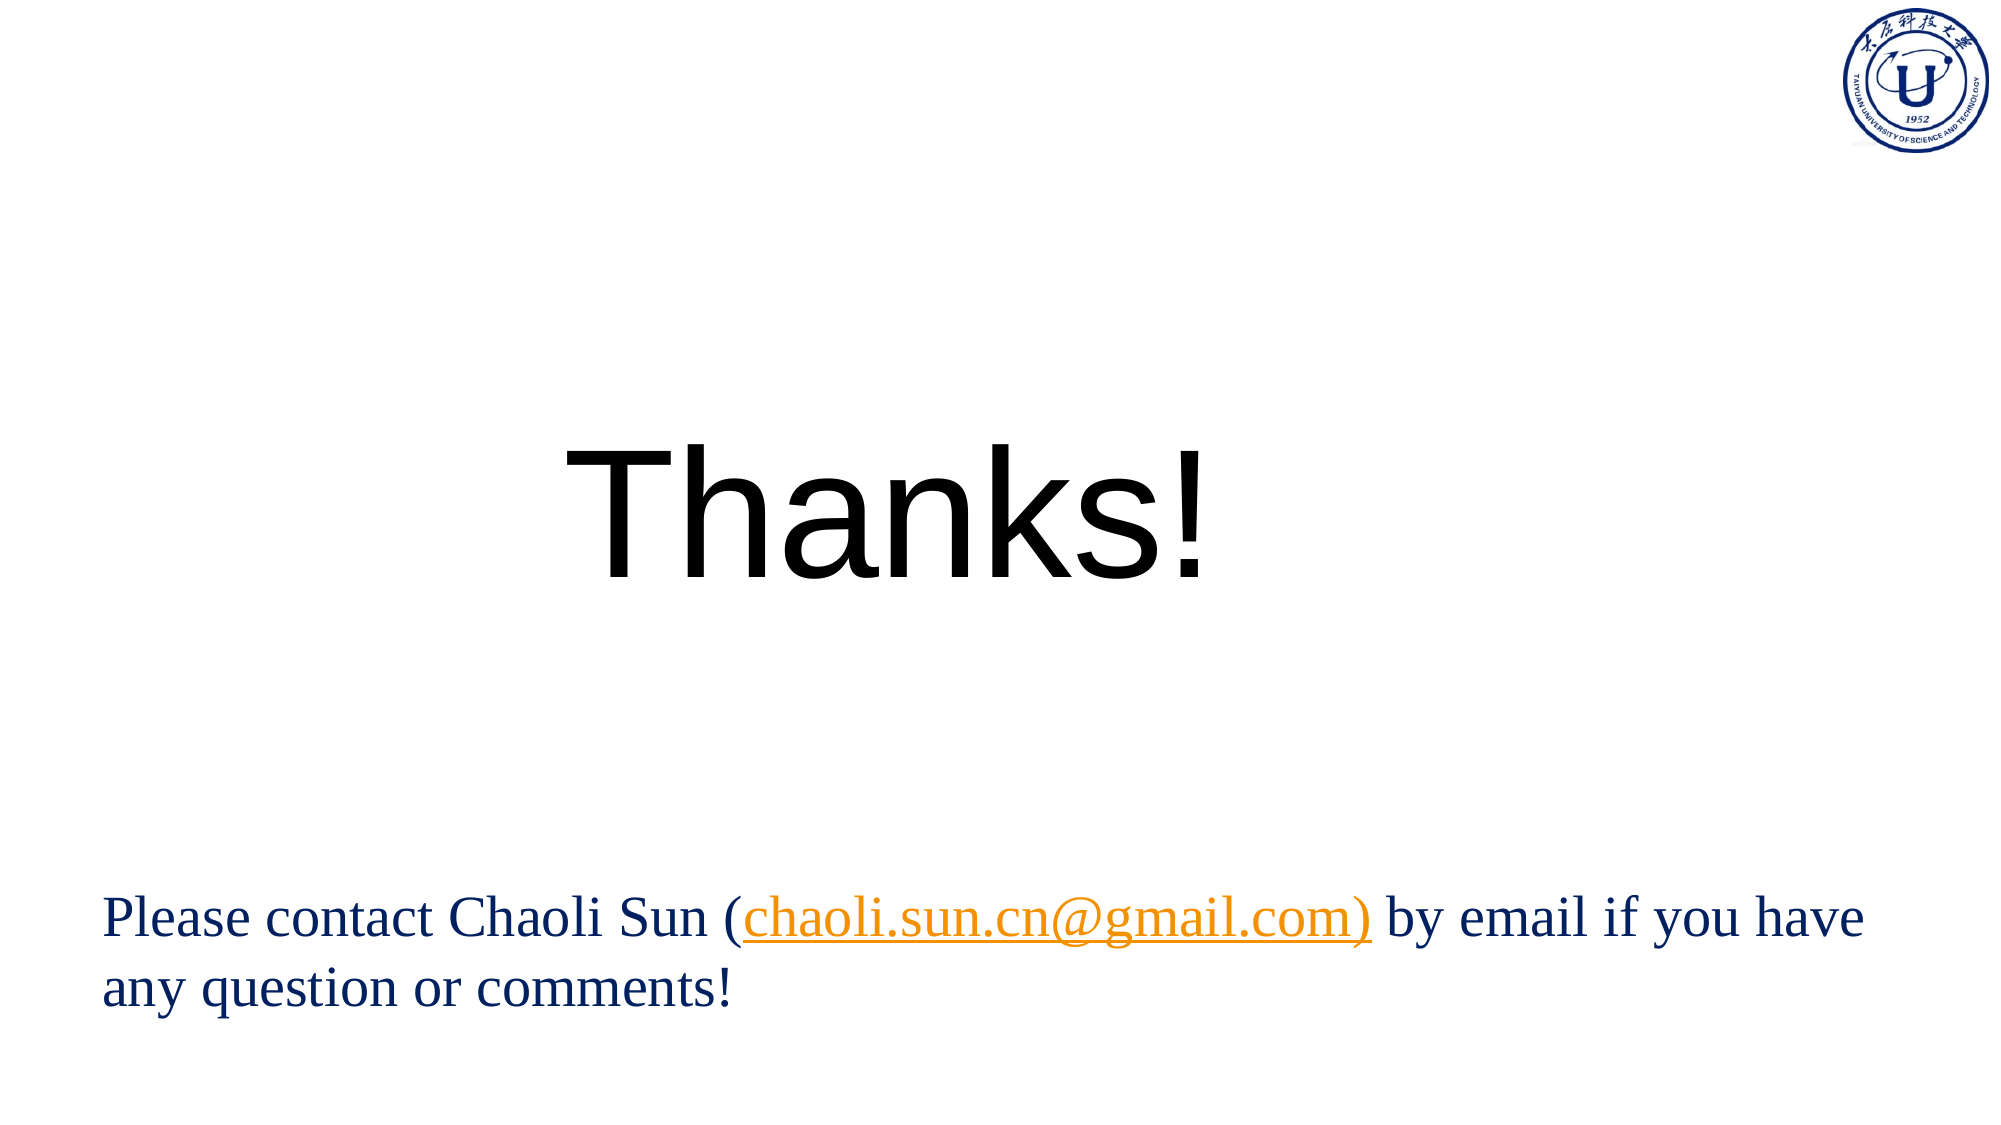

# Thanks!
Please contact Chaoli Sun (chaoli.sun.cn@gmail.com) by email if you have any question or comments!